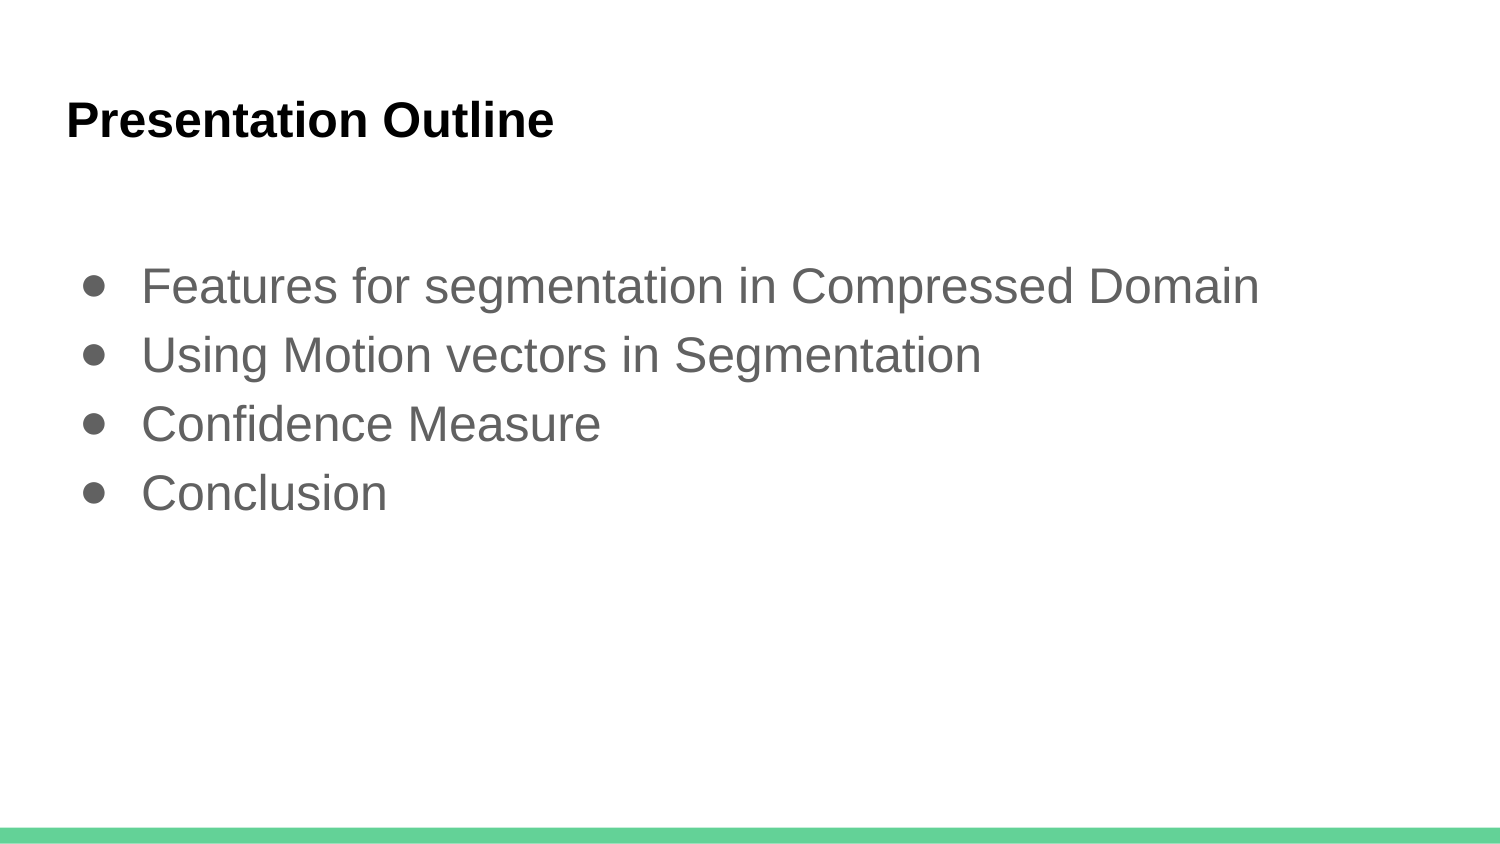

# Presentation Outline
Features for segmentation in Compressed Domain
Using Motion vectors in Segmentation
Confidence Measure
Conclusion